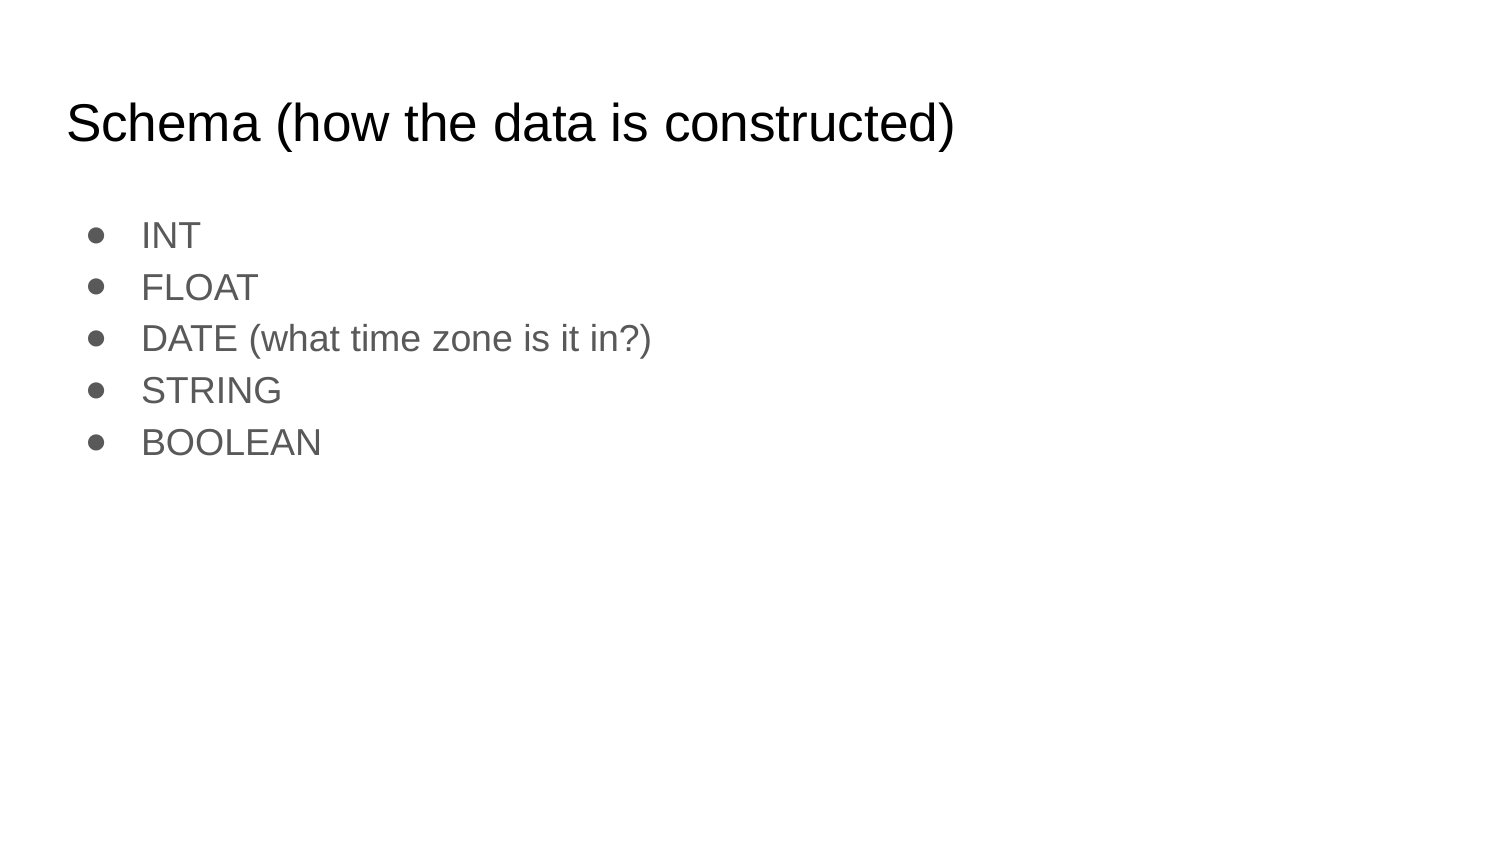

# Schema (how the data is constructed)
INT
FLOAT
DATE (what time zone is it in?)
STRING
BOOLEAN